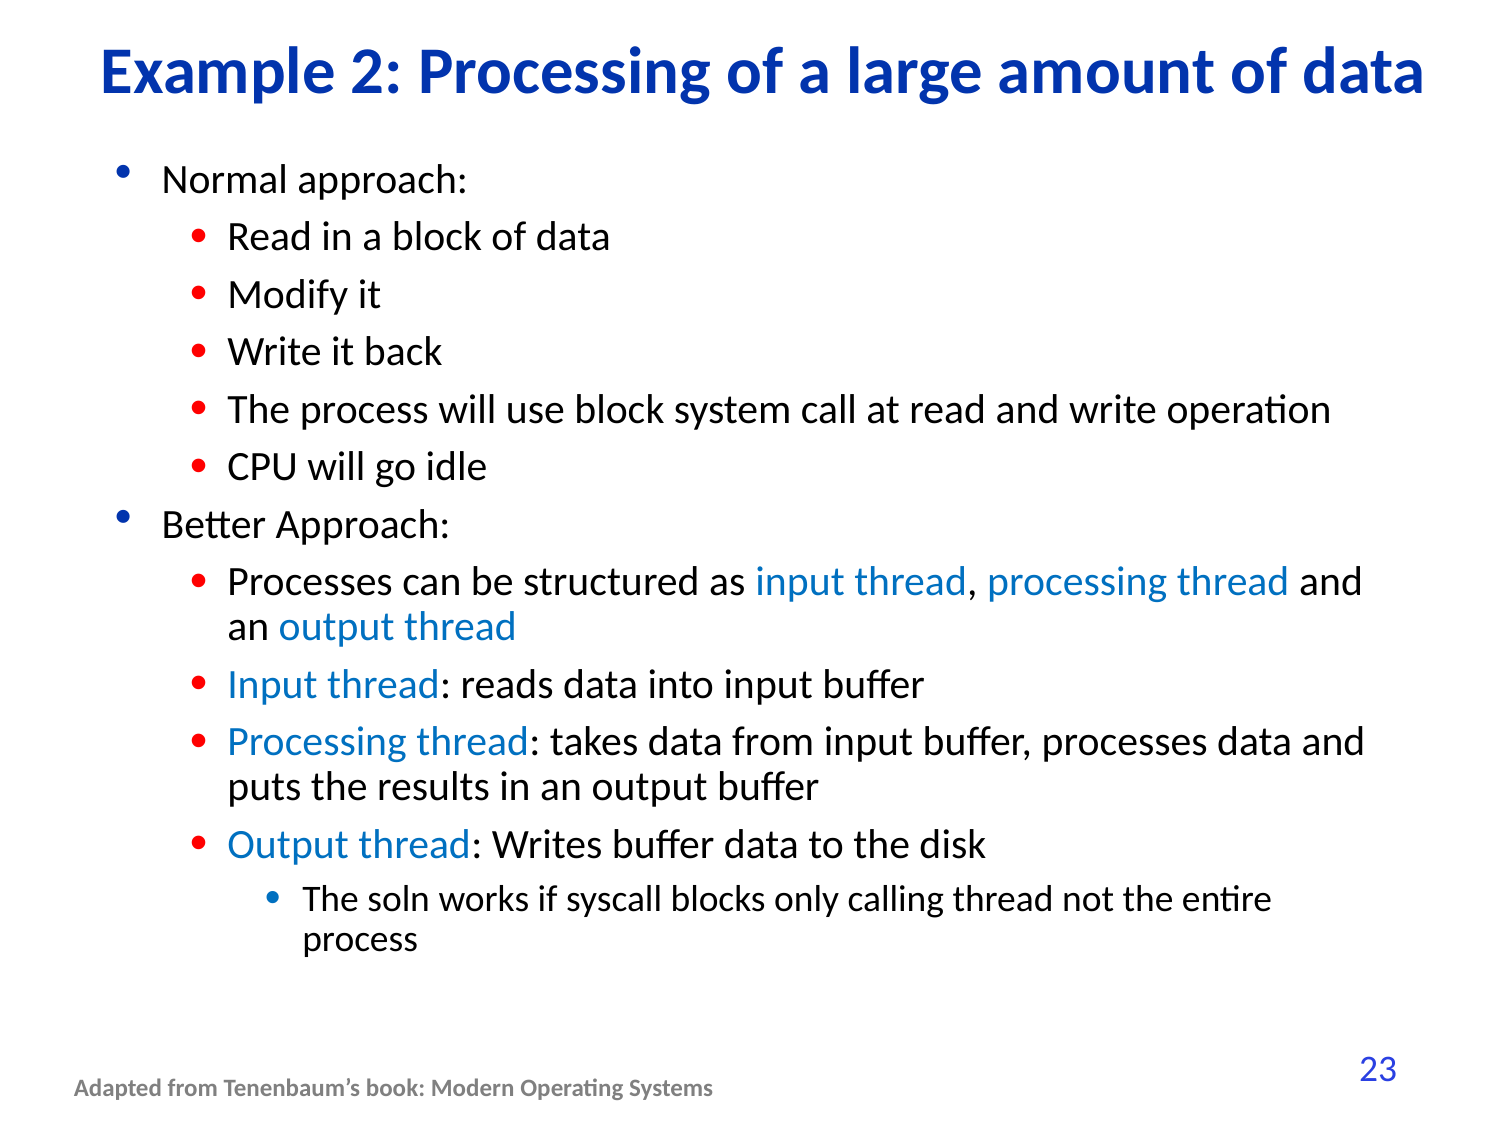

# Example 2: Processing of a large amount of data
Normal approach:
Read in a block of data
Modify it
Write it back
The process will use block system call at read and write operation
CPU will go idle
Better Approach:
Processes can be structured as input thread, processing thread and an output thread
Input thread: reads data into input buffer
Processing thread: takes data from input buffer, processes data and puts the results in an output buffer
Output thread: Writes buffer data to the disk
The soln works if syscall blocks only calling thread not the entire process

Adapted from Tenenbaum’s book: Modern Operating Systems